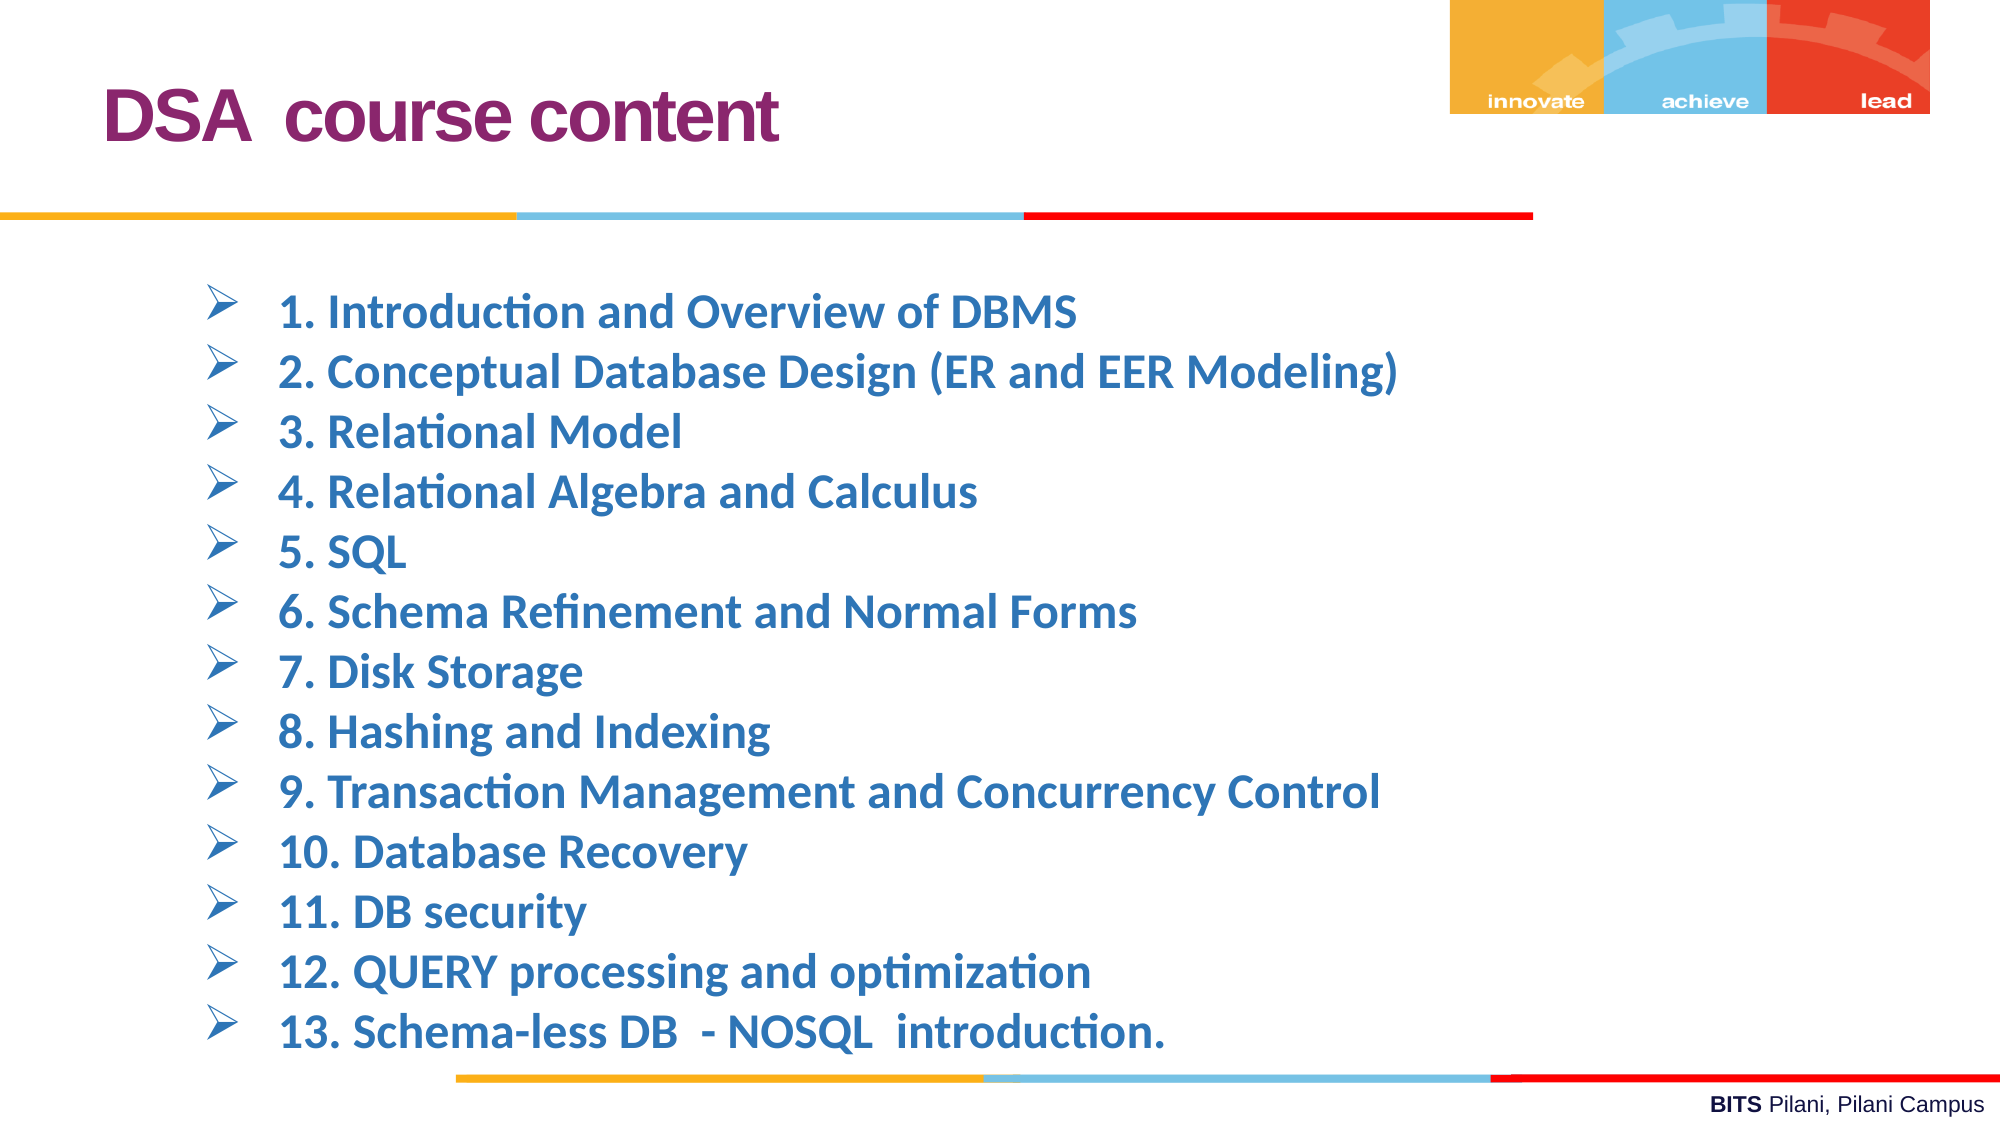

DSA  course content
1. Introduction and Overview of DBMS
2. Conceptual Database Design (ER and EER Modeling)
3. Relational Model
4. Relational Algebra and Calculus
5. SQL
6. Schema Refinement and Normal Forms
7. Disk Storage
8. Hashing and Indexing
9. Transaction Management and Concurrency Control
10. Database Recovery
11. DB security
12. QUERY processing and optimization
13. Schema-less DB  - NOSQL  introduction.